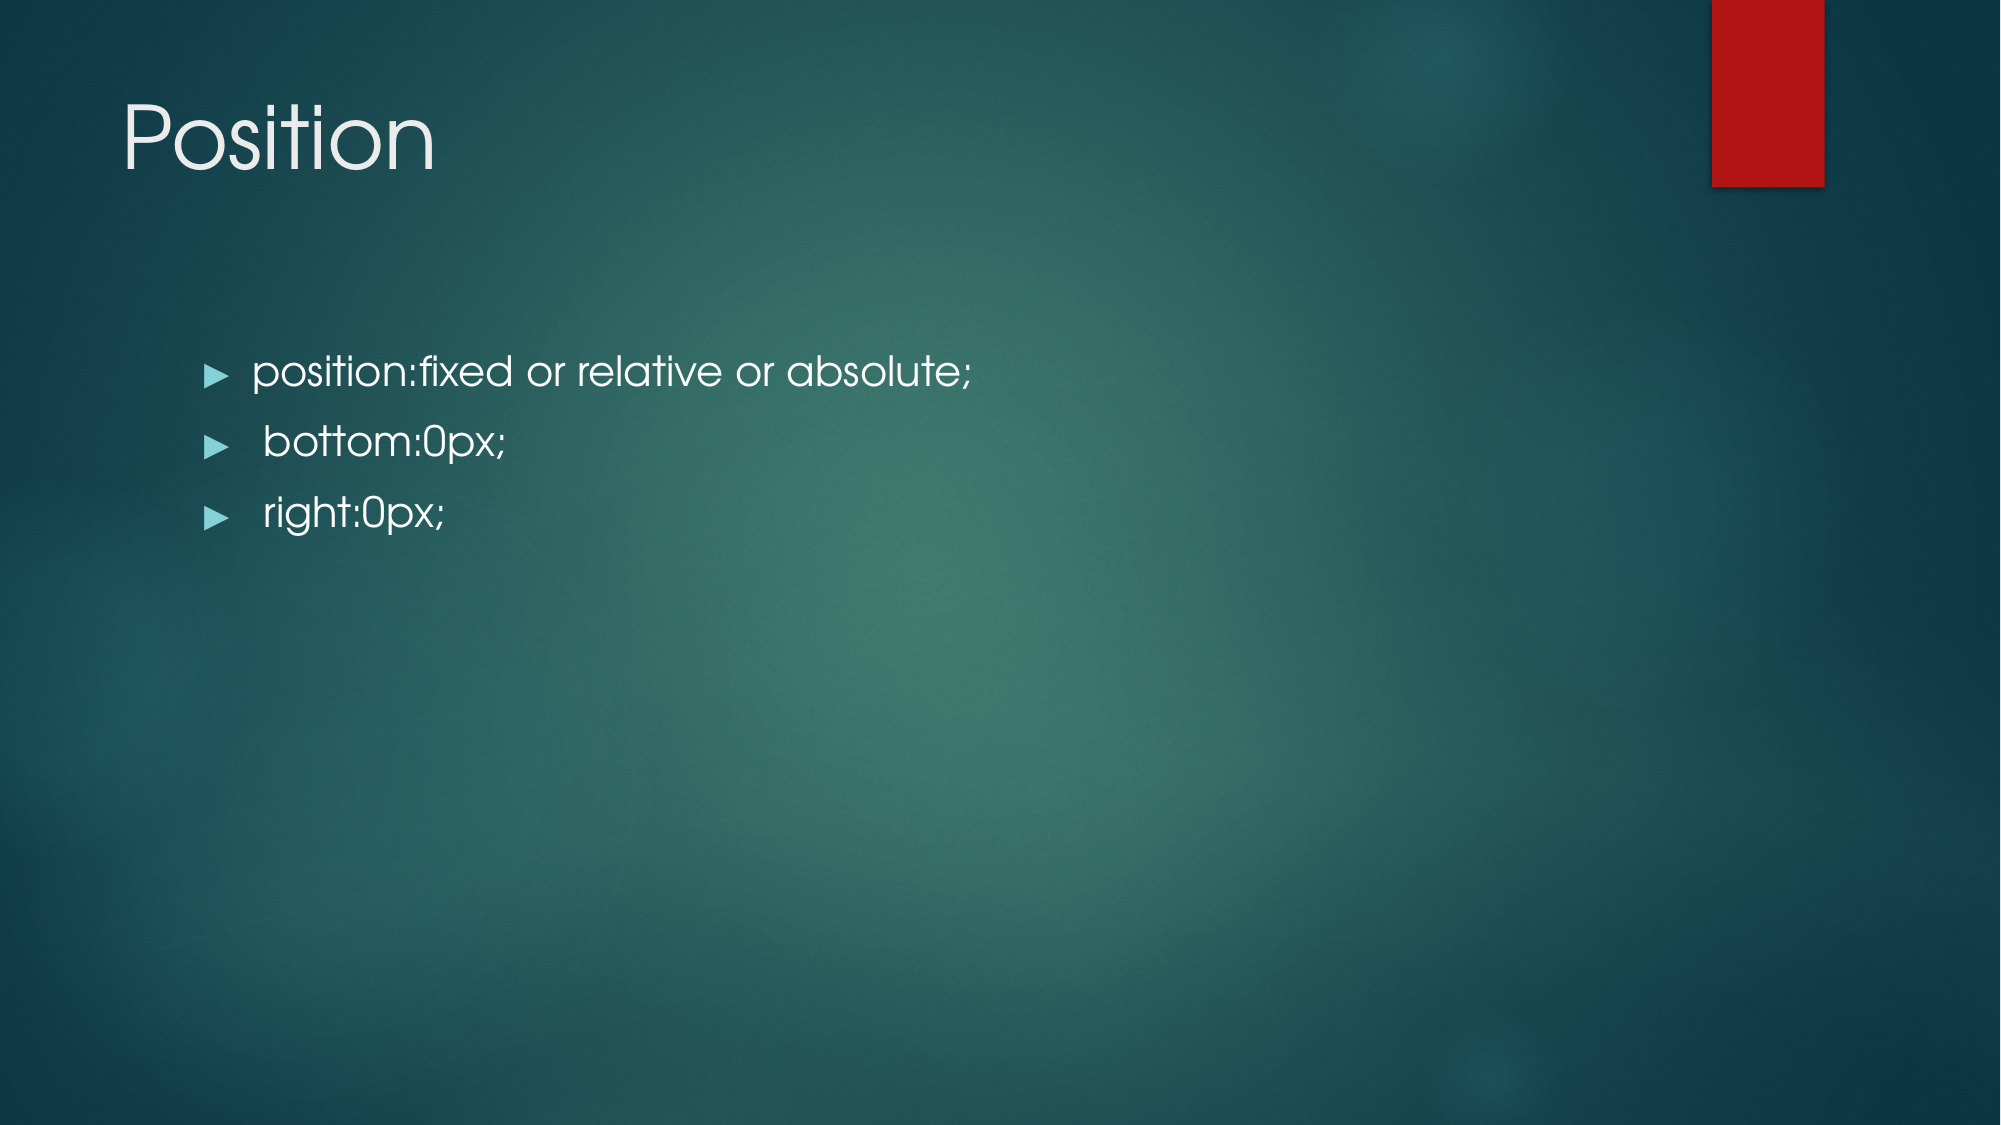

# Position
position:fixed or relative or absolute;
 bottom:0px;
 right:0px;